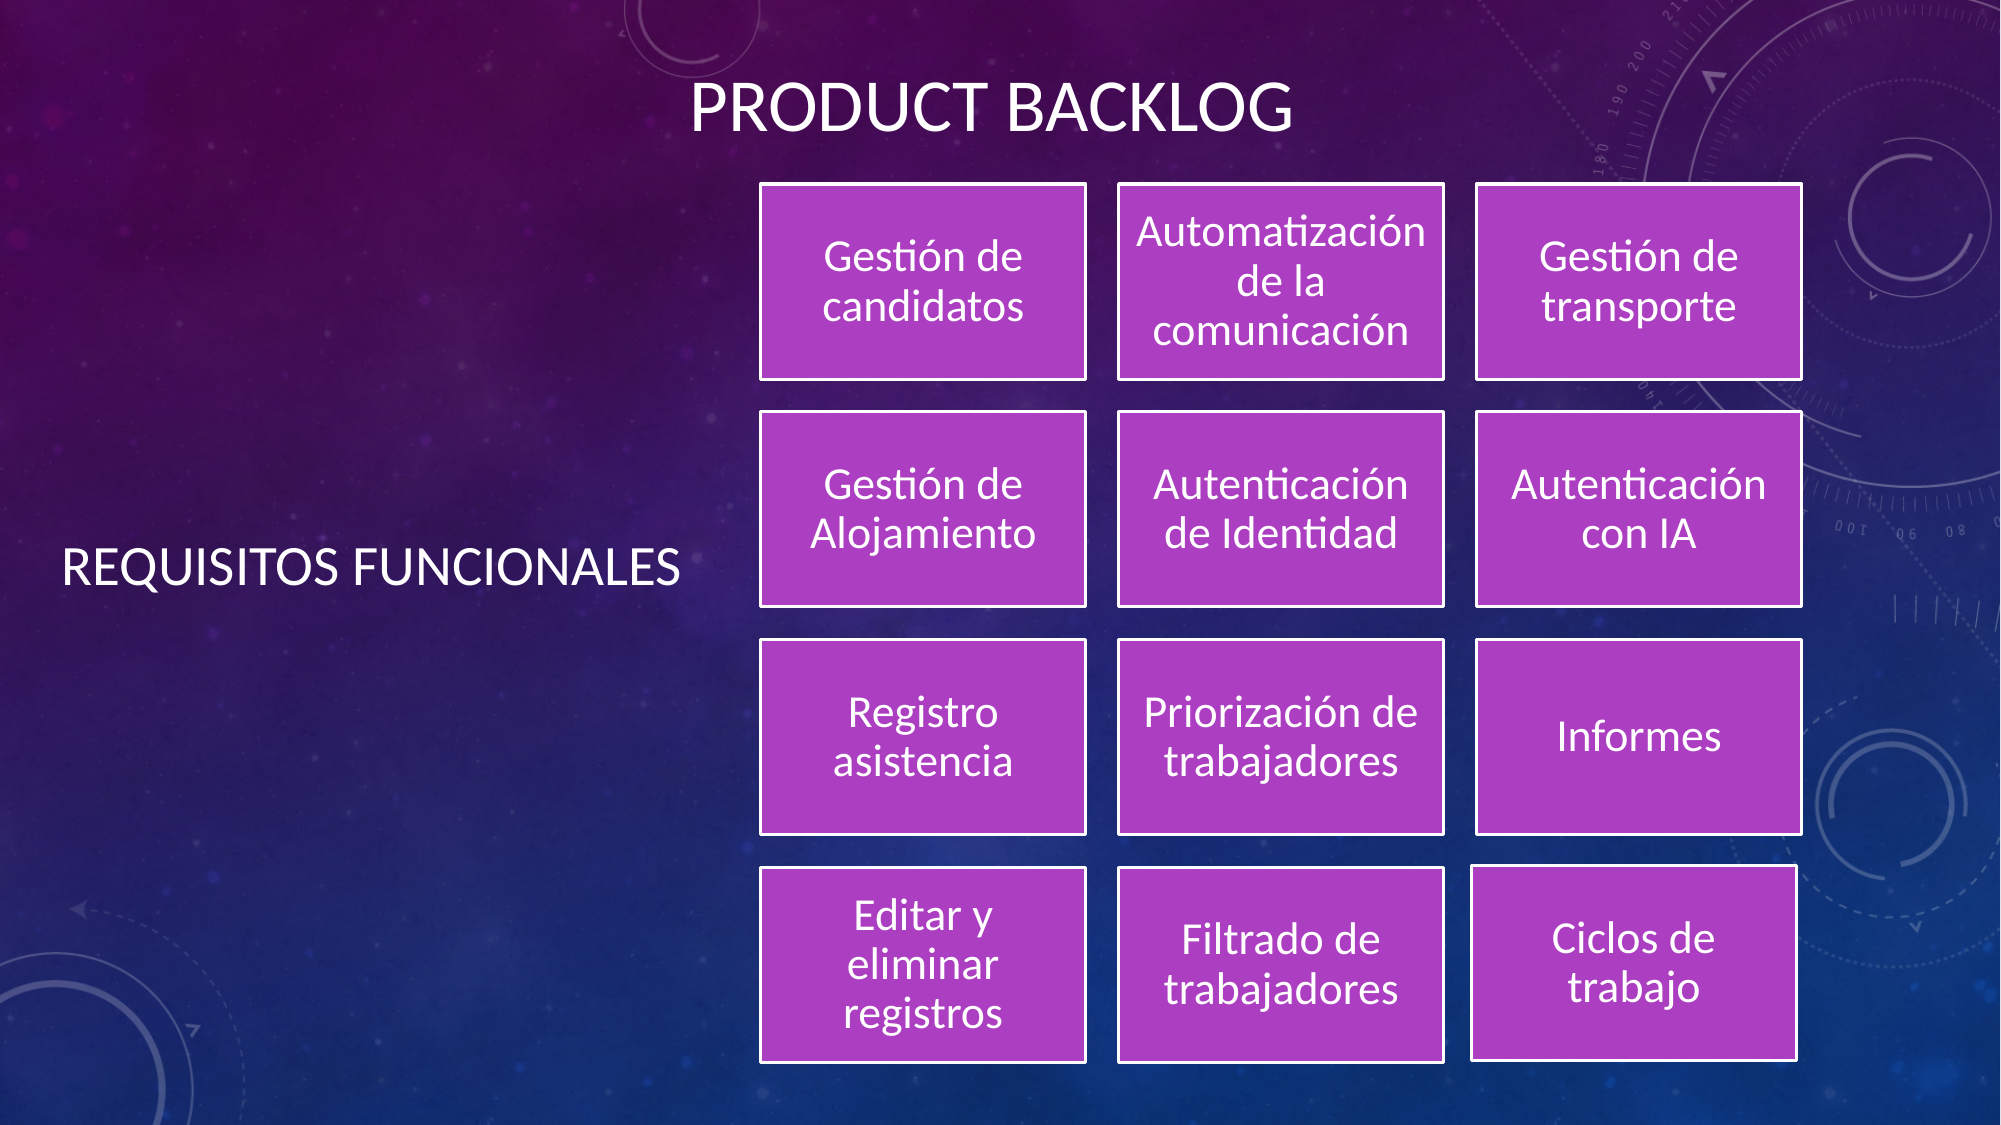

# Product backlog
Gestión de candidatos
Automatización de la comunicación
Gestión de transporte
Gestión de Alojamiento
Autenticación de Identidad
Autenticación con IA
Registro asistencia
Priorización de trabajadores
Informes
Editar y eliminar registros
Filtrado de trabajadores
Ciclos de trabajo
Requisitos funcionales